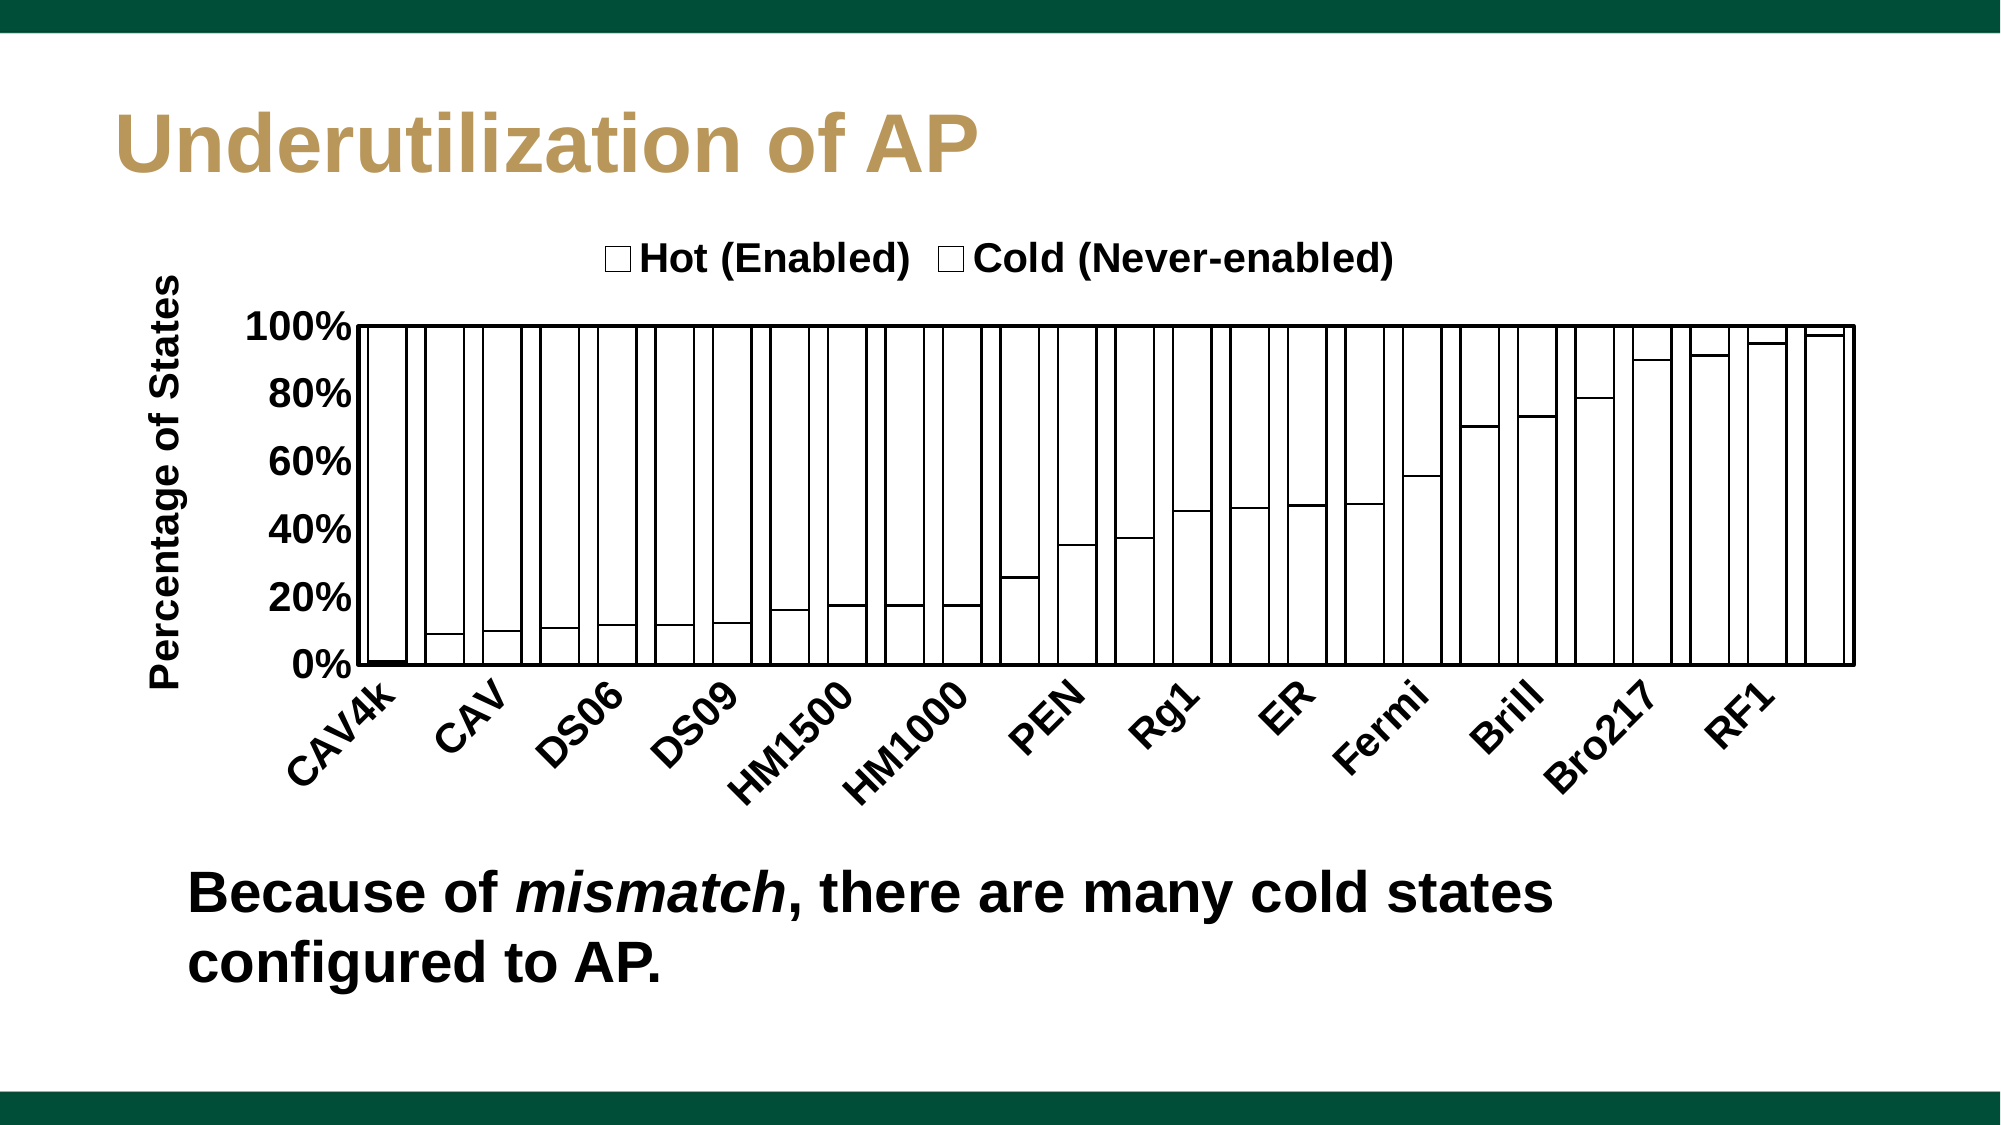

# Underutilization of AP

### Chart

| Category | Hot (Enabled) | Cold (Never-enabled) |
|---|---|---|
| CAV4k | 0.00979246099999997 | 0.990207539 |
| DS | 0.0904830049999999 | 0.909516995 |
| CAV | 0.099519561 | 0.900480439 |
| DS03 | 0.108613307 | 0.891386693 |
| DS06 | 0.117721519 | 0.882278481 |
| Snort_L | 0.11824833 | 0.88175167 |
| DS09 | 0.123964283 | 0.876035717 |
| Snort | 0.161845022 | 0.838154978 |
| HM1500 | 0.174898907 | 0.825101093 |
| HM500 | 0.174918033 | 0.825081967 |
| HM1000 | 0.175520492 | 0.824479508 |
| HM | 0.258152653 | 0.741847347 |
| PEN | 0.352997803 | 0.647002197 |
| TCP | 0.375101502 | 0.624898498 |
| Rg1 | 0.45482991 | 0.54517009 |
| EM | 0.463381301 | 0.536618699 |
| ER | 0.471283216 | 0.528716784 |
| Rg05 | 0.474368117 | 0.525631883 |
| Fermi | 0.557658828 | 0.442341172 |
| Pro | 0.703920588 | 0.296079412 |
| Brill | 0.733250504 | 0.266749496 |
| LV | 0.787715517 | 0.212284483 |
| Bro217 | 0.899653979 | 0.100346021 |
| SPM | 0.91361194 | 0.08638806 |
| RF1 | 0.948632864 | 0.051367136 |
| RF2 | 0.972877784 | 0.027122216 |
Because of mismatch, there are many cold states configured to AP.